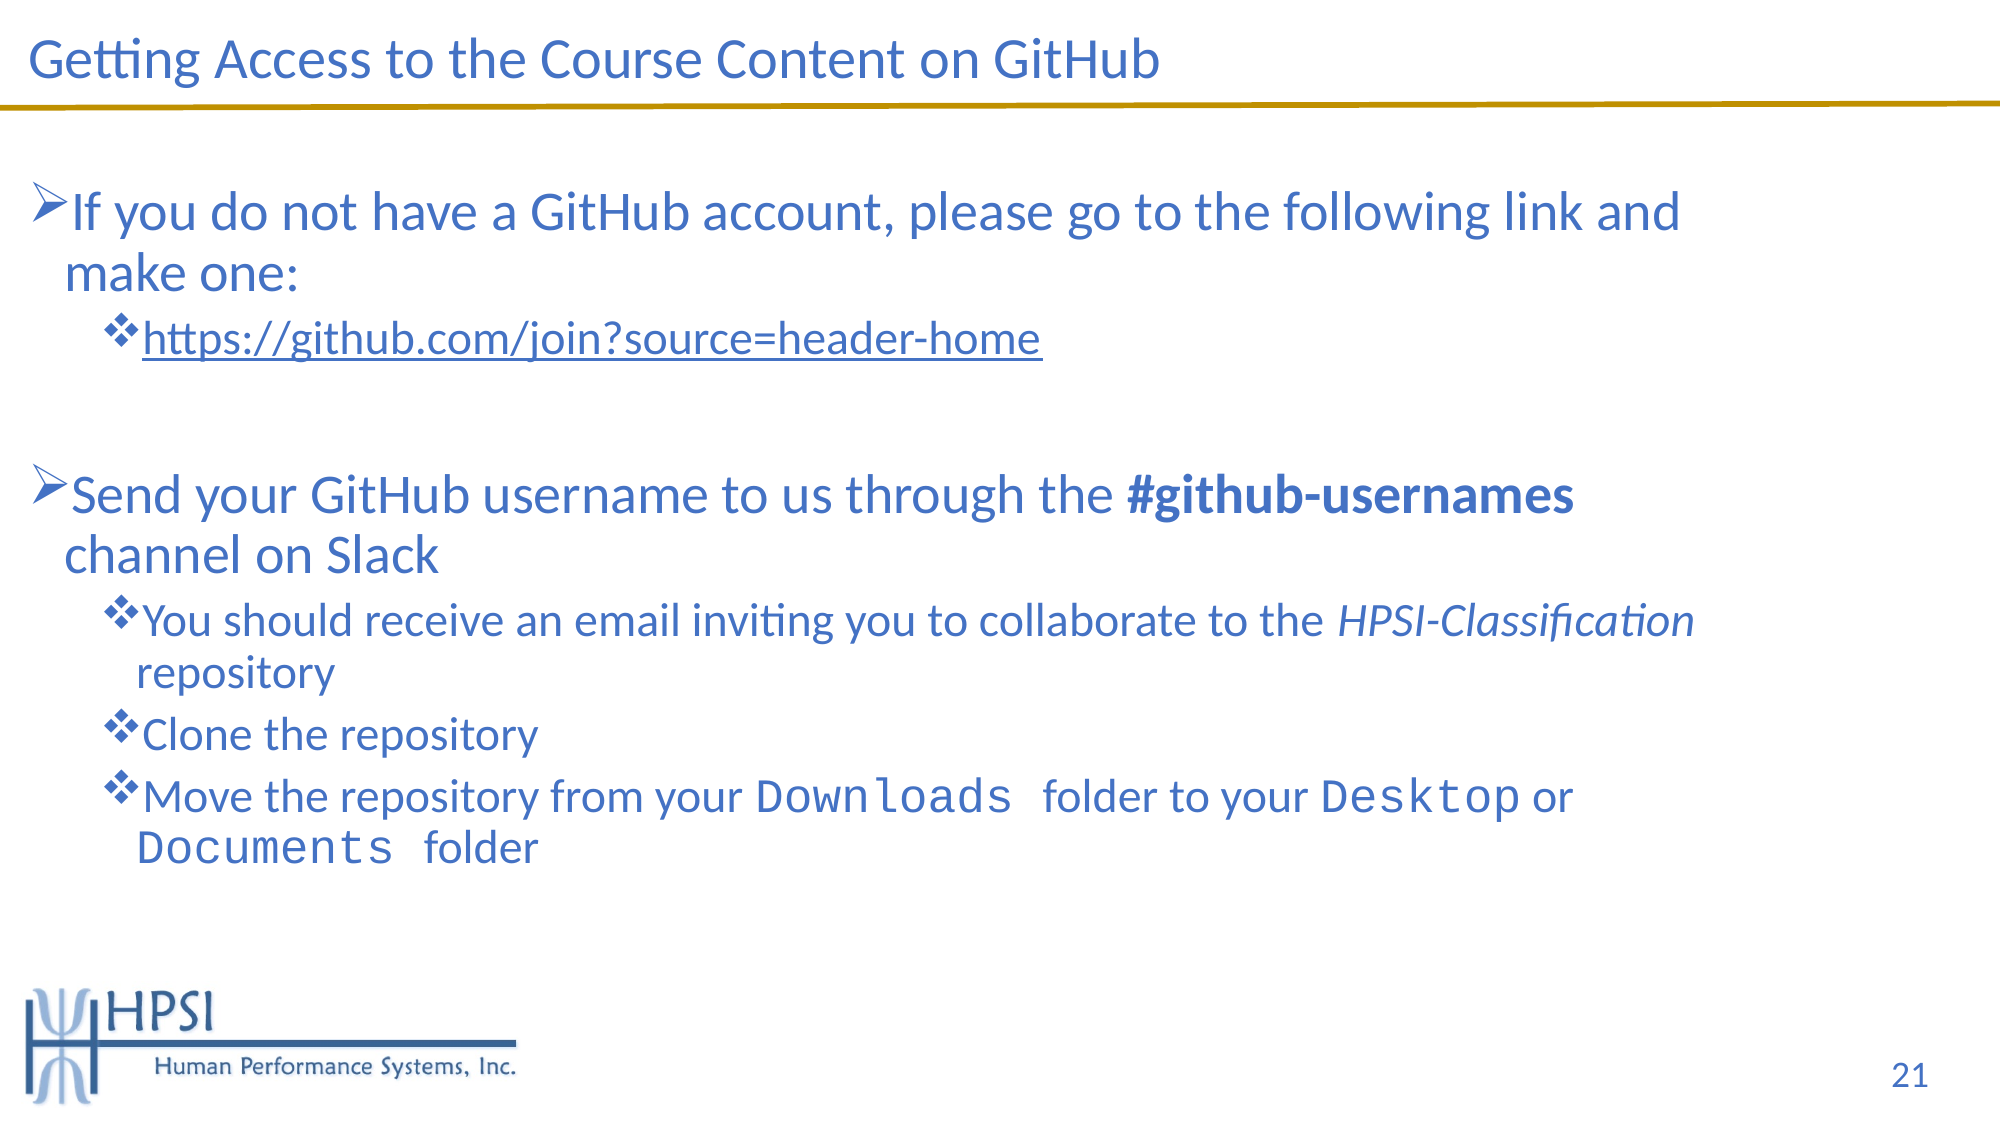

# Getting Access to the Course Content on GitHub
If you do not have a GitHub account, please go to the following link and make one:
https://github.com/join?source=header-home

Send your GitHub username to us through the #github-usernames channel on Slack
You should receive an email inviting you to collaborate to the HPSI-Classification repository
Clone the repository
Move the repository from your Downloads folder to your Desktop or Documents folder

21